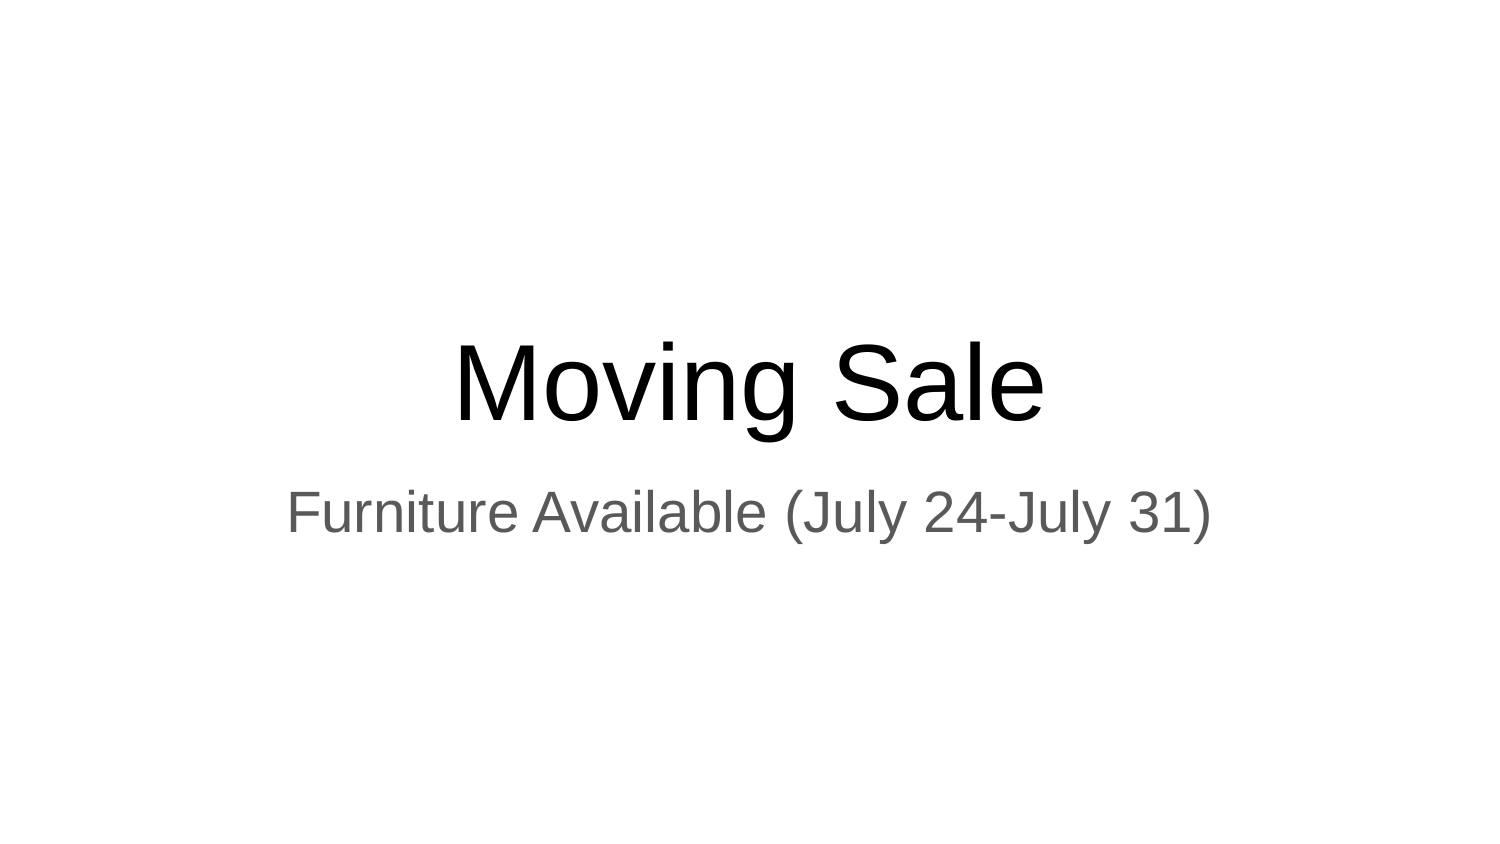

# Moving Sale
Furniture Available (July 24-July 31)